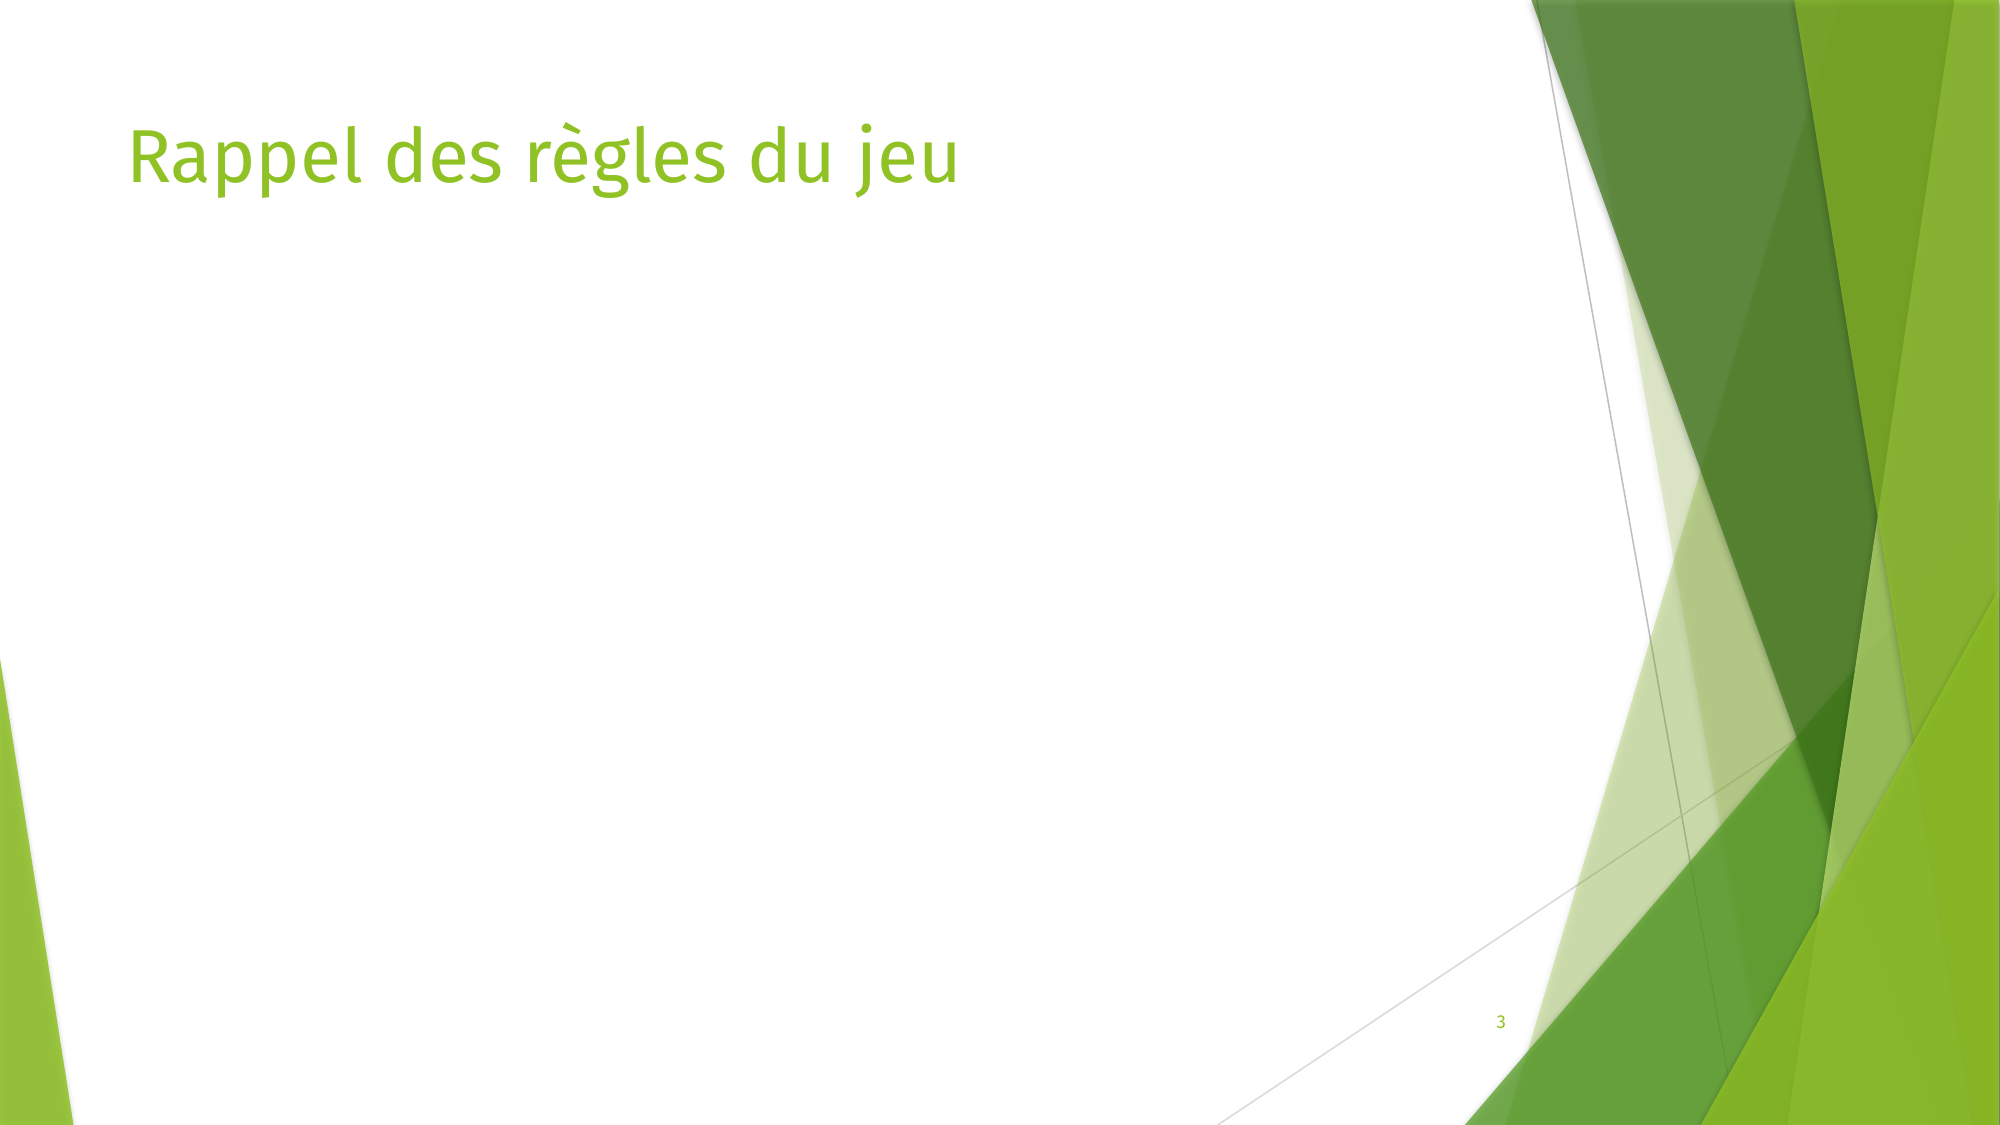

# Rappel des règles du jeu

3